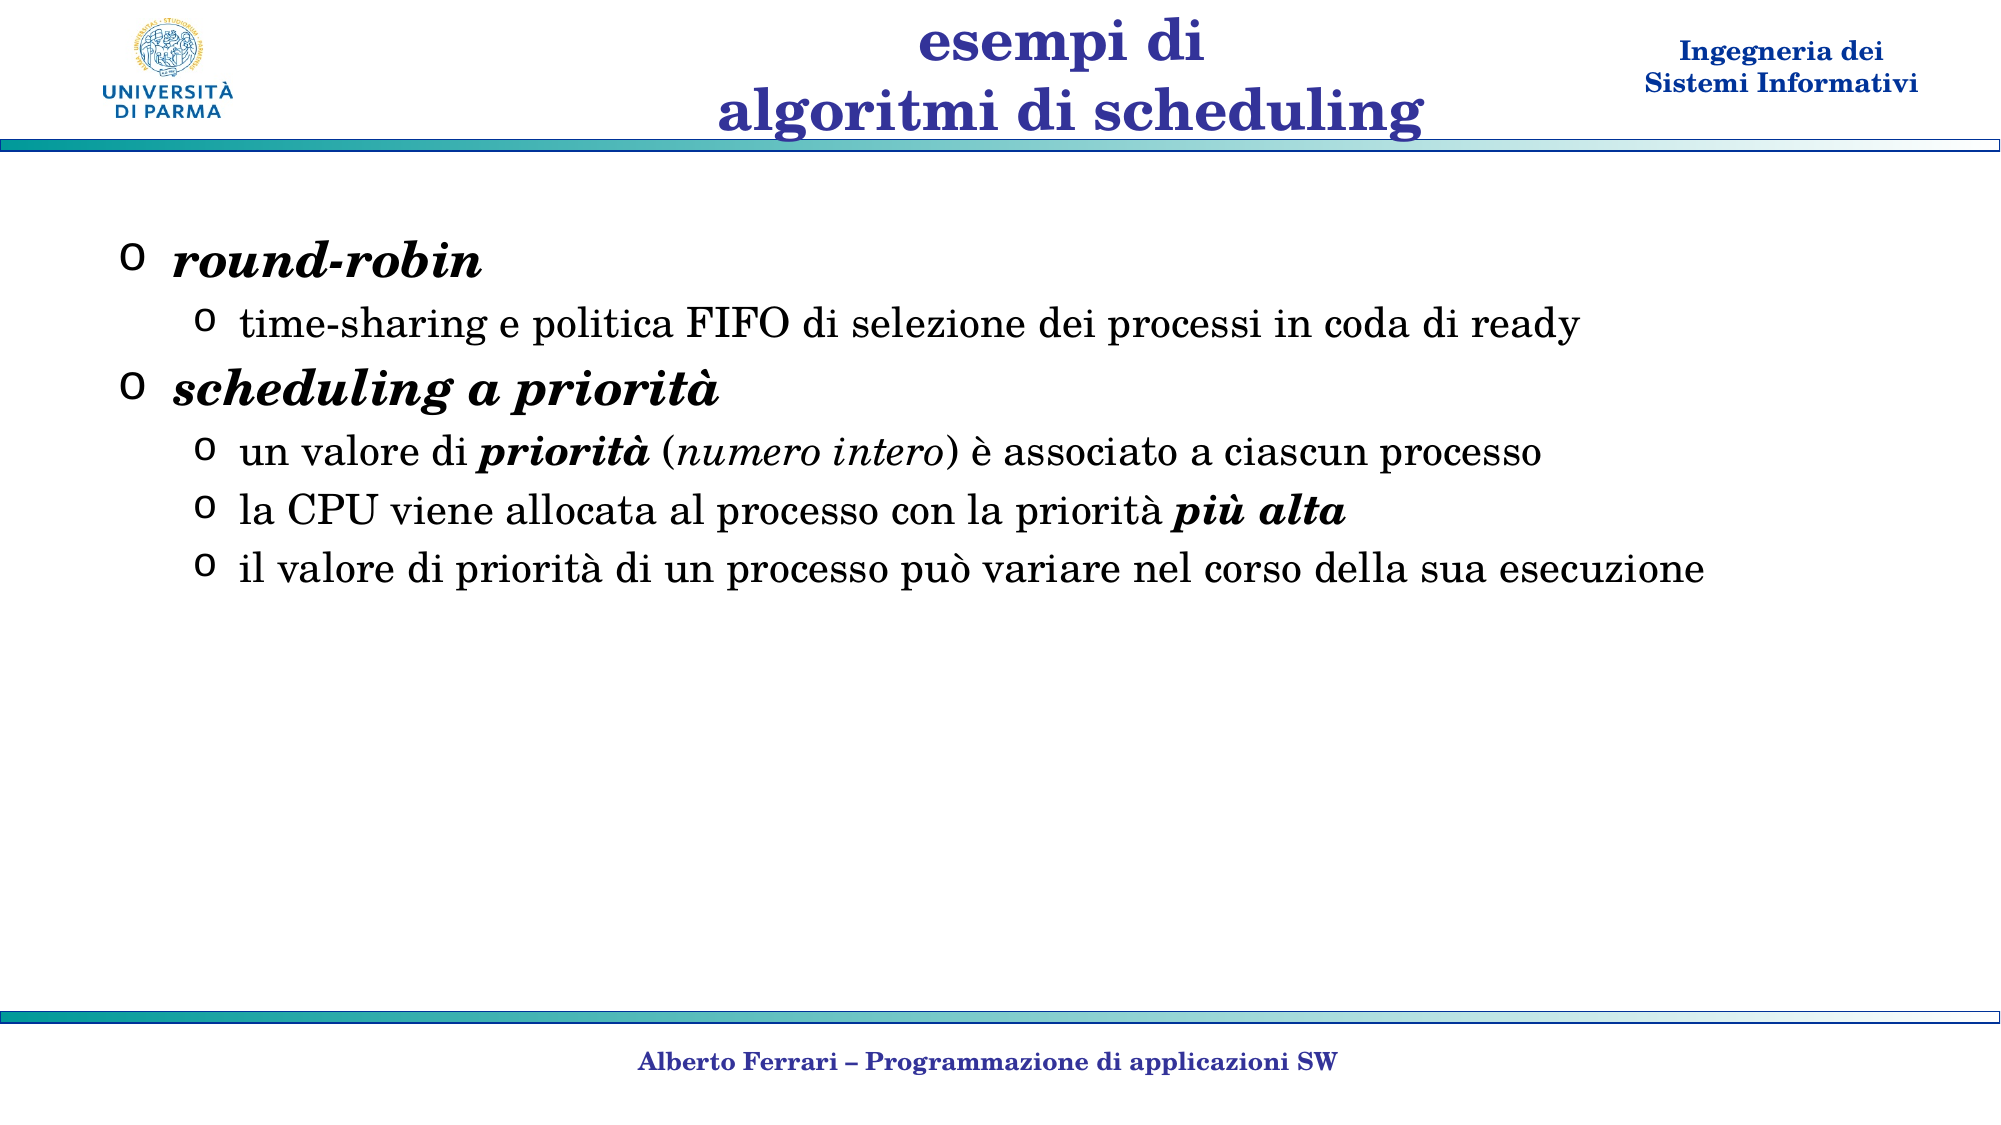

# esempi di algoritmi di scheduling
round-robin
time-sharing e politica FIFO di selezione dei processi in coda di ready
scheduling a priorità
un valore di priorità (numero intero) è associato a ciascun processo
la CPU viene allocata al processo con la priorità più alta
il valore di priorità di un processo può variare nel corso della sua esecuzione
Alberto Ferrari – Programmazione di applicazioni SW